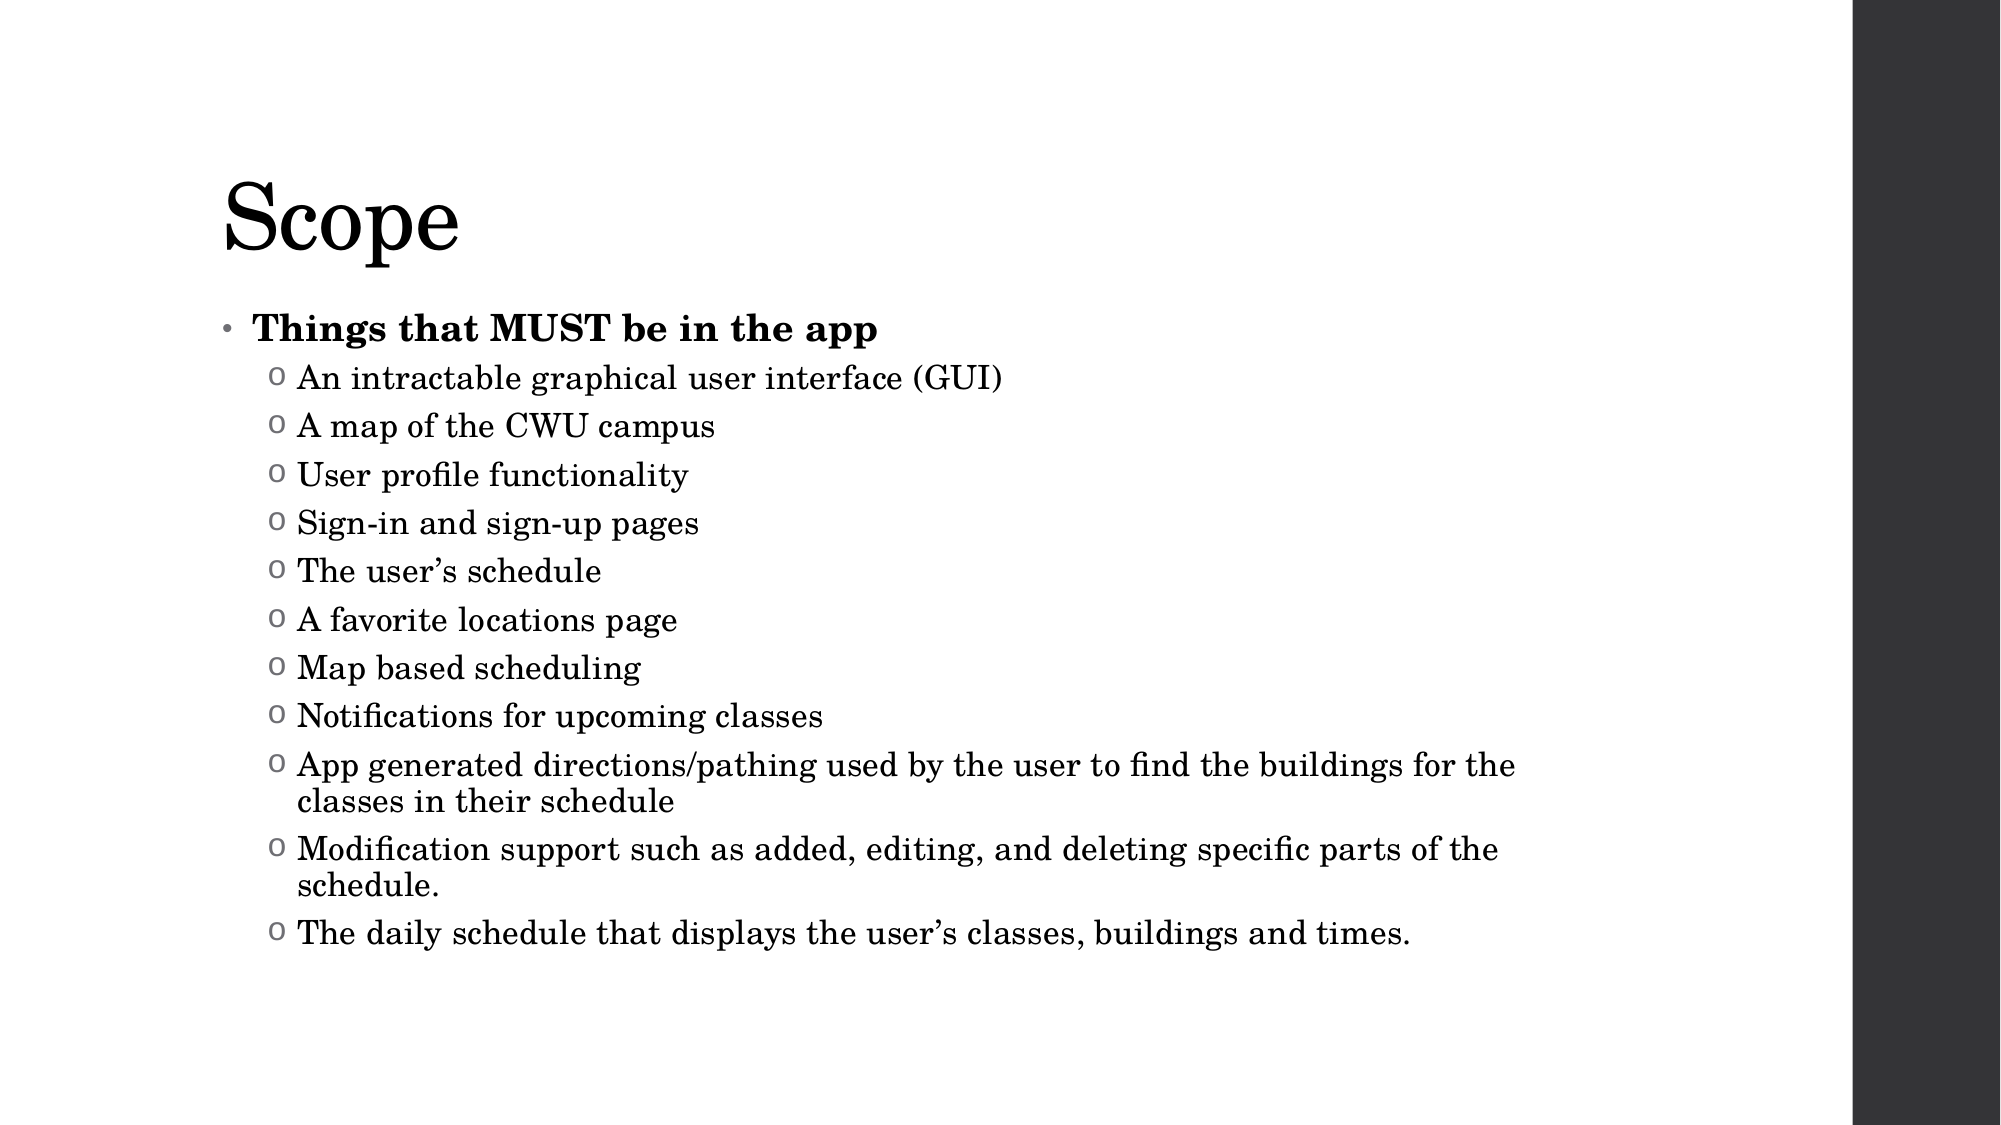

# Scope
Things that MUST be in the app
An intractable graphical user interface (GUI)
A map of the CWU campus
User profile functionality
Sign-in and sign-up pages
The user’s schedule
A favorite locations page
Map based scheduling
Notifications for upcoming classes
App generated directions/pathing used by the user to find the buildings for the classes in their schedule
Modification support such as added, editing, and deleting specific parts of the schedule.
The daily schedule that displays the user’s classes, buildings and times.